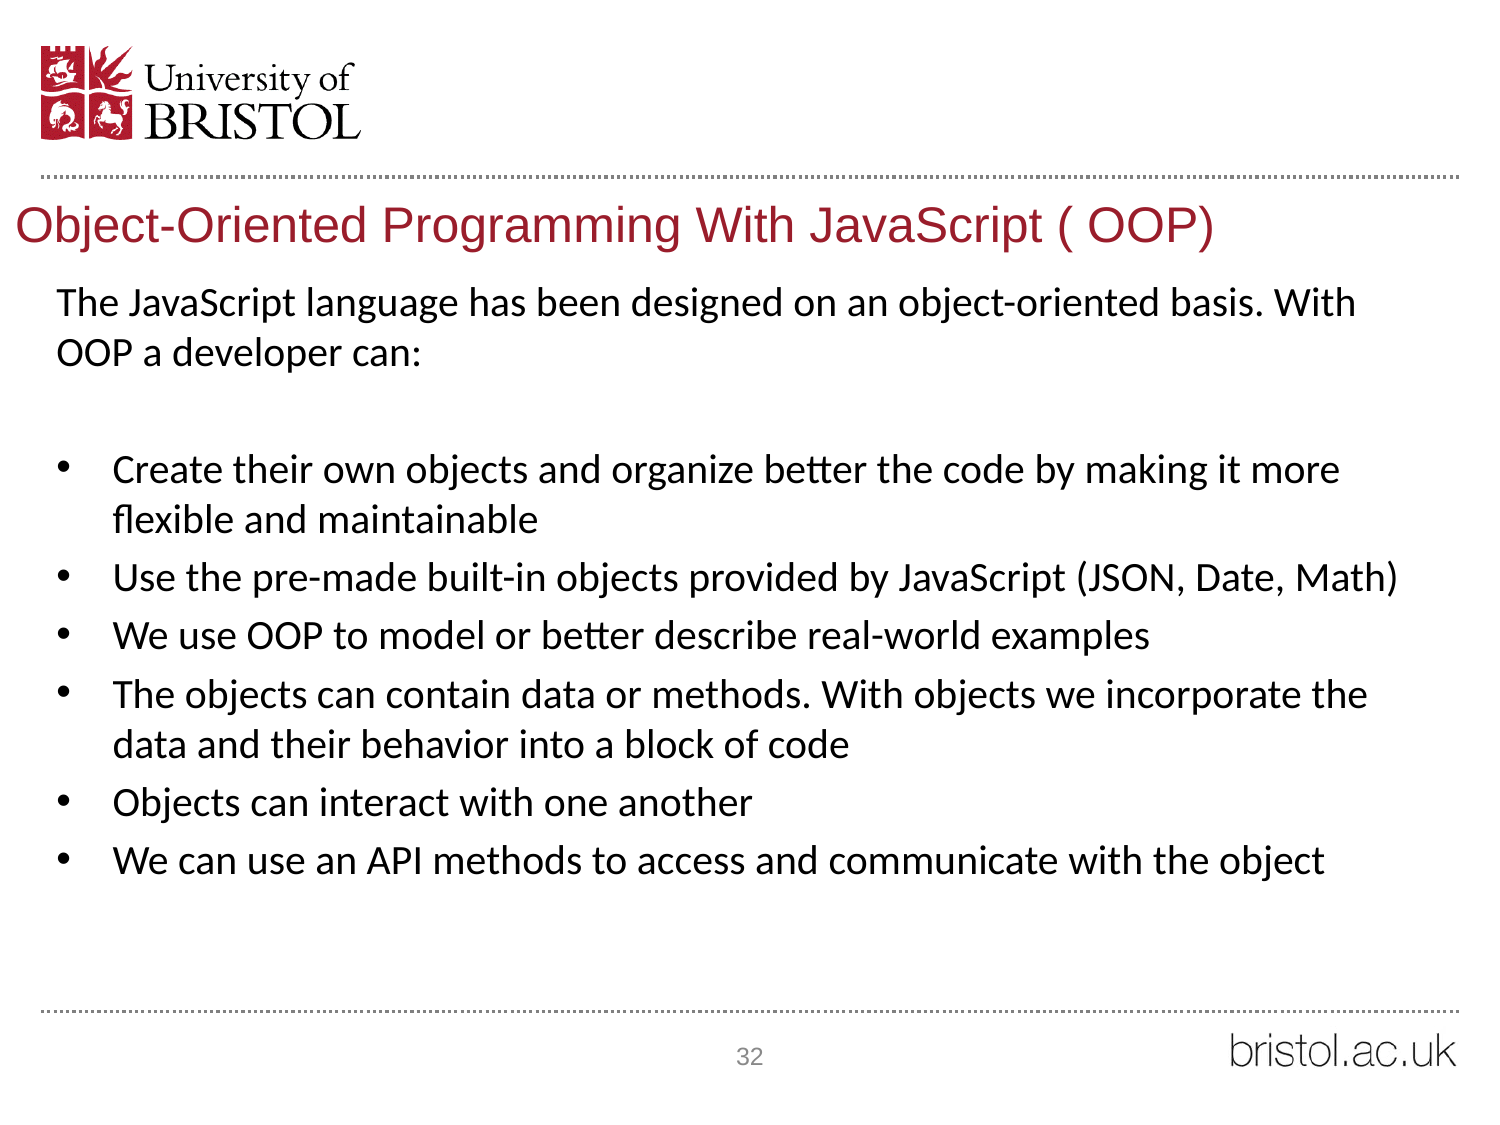

Object-Oriented Programming With JavaScript ( OOP)
The JavaScript language has been designed on an object-oriented basis. With OOP a developer can:

Create their own objects and organize better the code by making it more flexible and maintainable
Use the pre-made built-in objects provided by JavaScript (JSON, Date, Math)
We use OOP to model or better describe real-world examples
The objects can contain data or methods. With objects we incorporate the data and their behavior into a block of code
Objects can interact with one another
We can use an API methods to access and communicate with the object

32